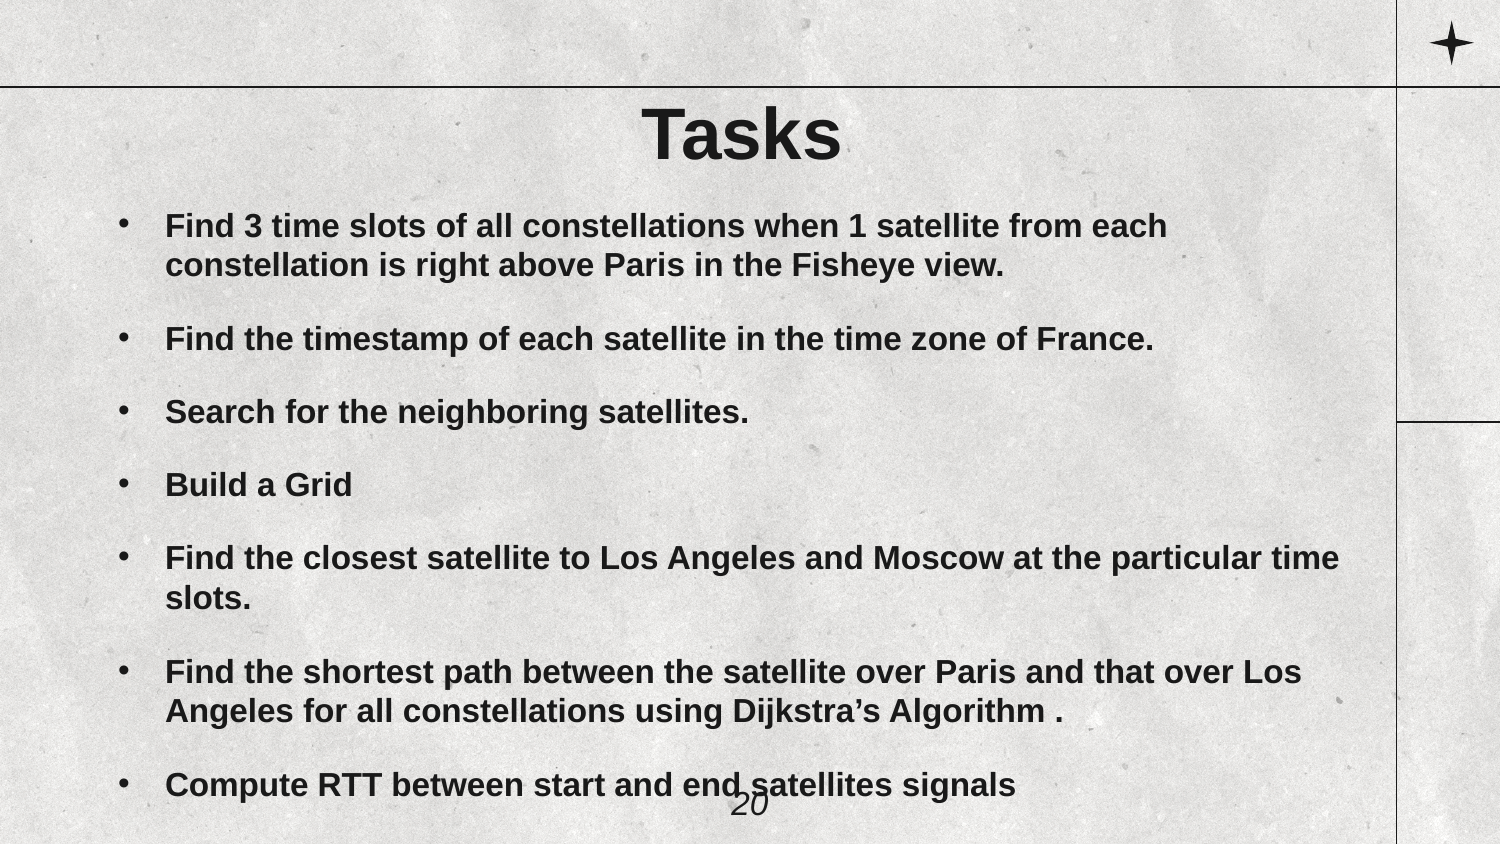

# Tasks
Find 3 time slots of all constellations when 1 satellite from each constellation is right above Paris in the Fisheye view.
Find the timestamp of each satellite in the time zone of France.
Search for the neighboring satellites.
Build a Grid
Find the closest satellite to Los Angeles and Moscow at the particular time slots.
Find the shortest path between the satellite over Paris and that over Los Angeles for all constellations using Dijkstra’s Algorithm .
Compute RTT between start and end satellites signals
20